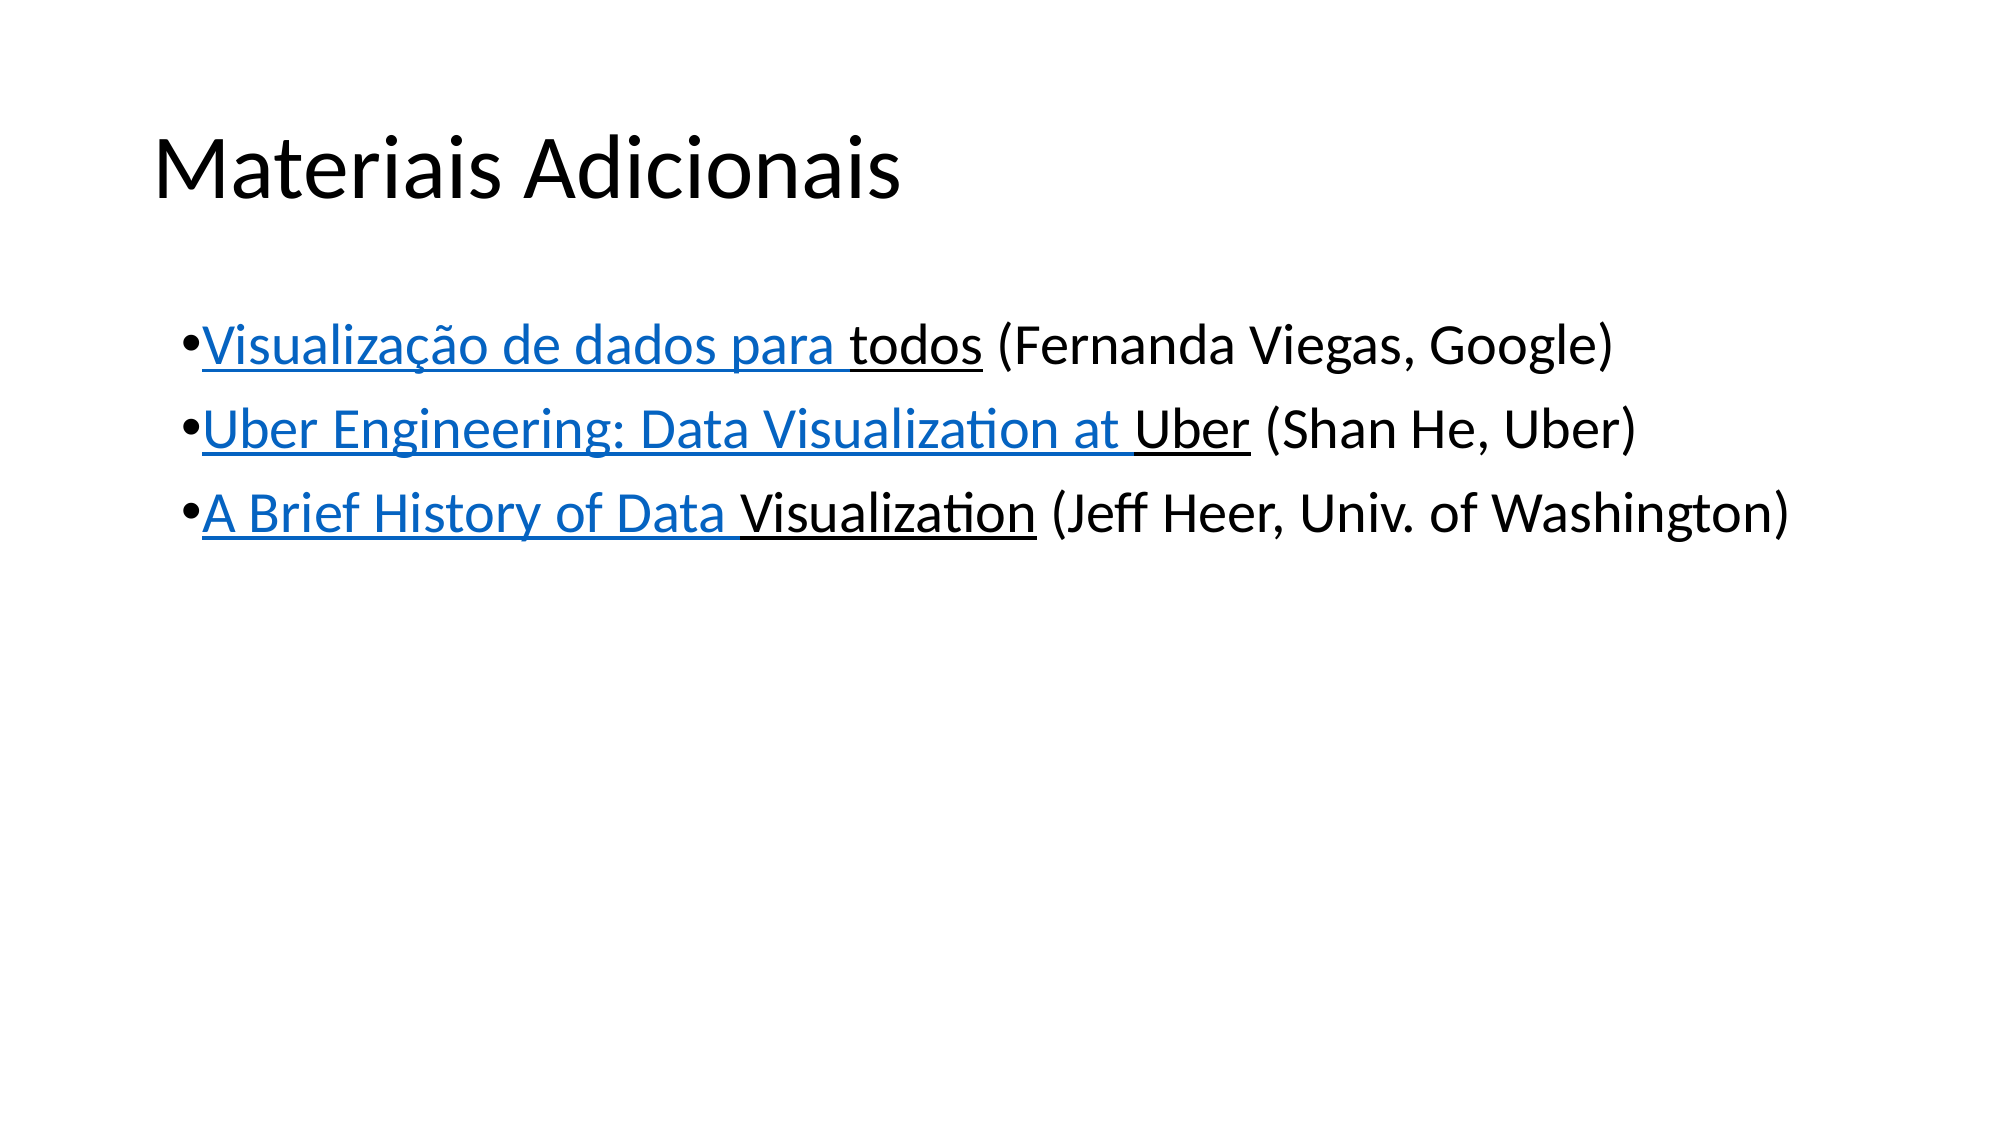

# Materiais Adicionais
Visualização de dados para todos (Fernanda Viegas, Google)
Uber Engineering: Data Visualization at Uber (Shan He, Uber)
A Brief History of Data Visualization (Jeff Heer, Univ. of Washington)